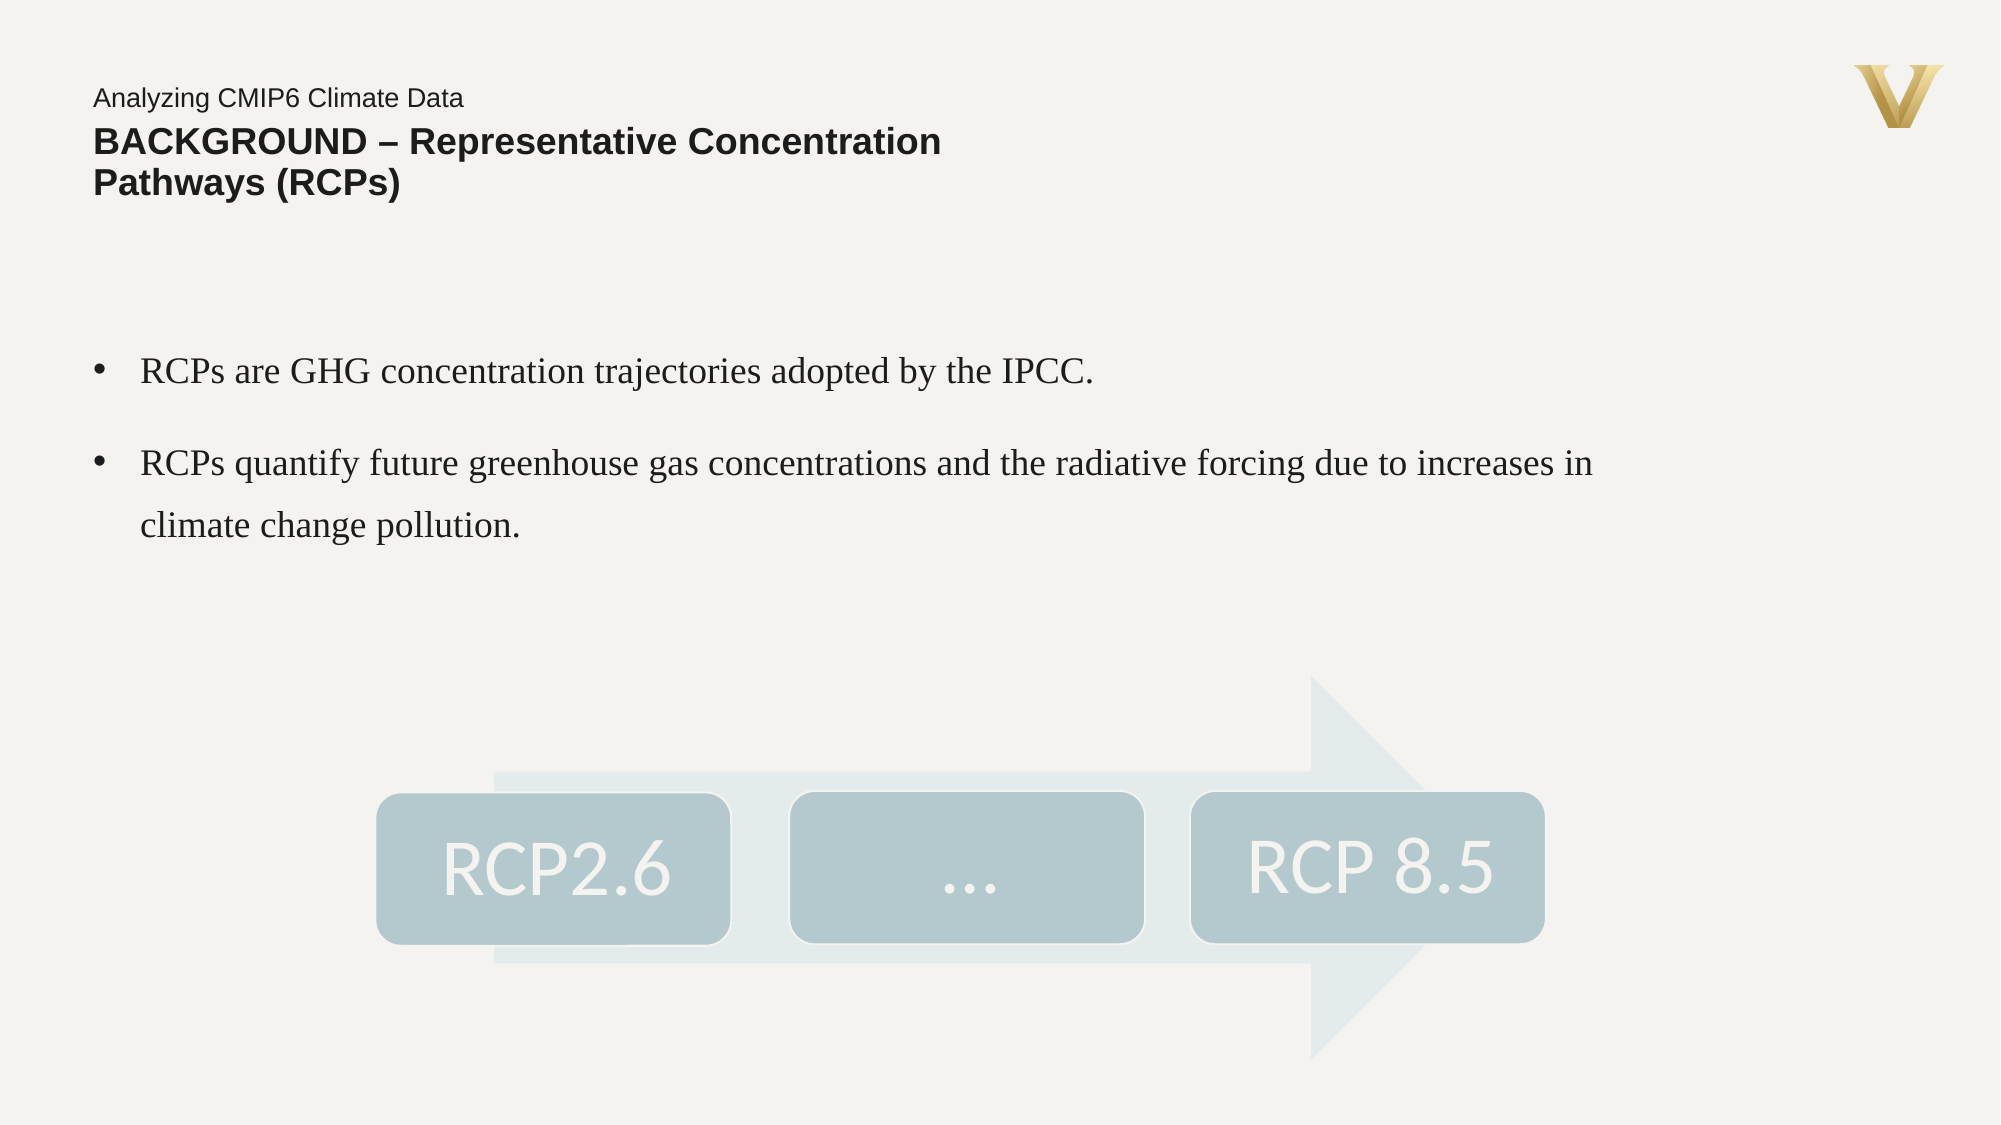

Analyzing CMIP6 Climate Data
BACKGROUND – Representative Concentration Pathways (RCPs)
RCPs are GHG concentration trajectories adopted by the IPCC.
RCPs quantify future greenhouse gas concentrations and the radiative forcing due to increases in climate change pollution.
RCP2.6
…
RCP 8.5